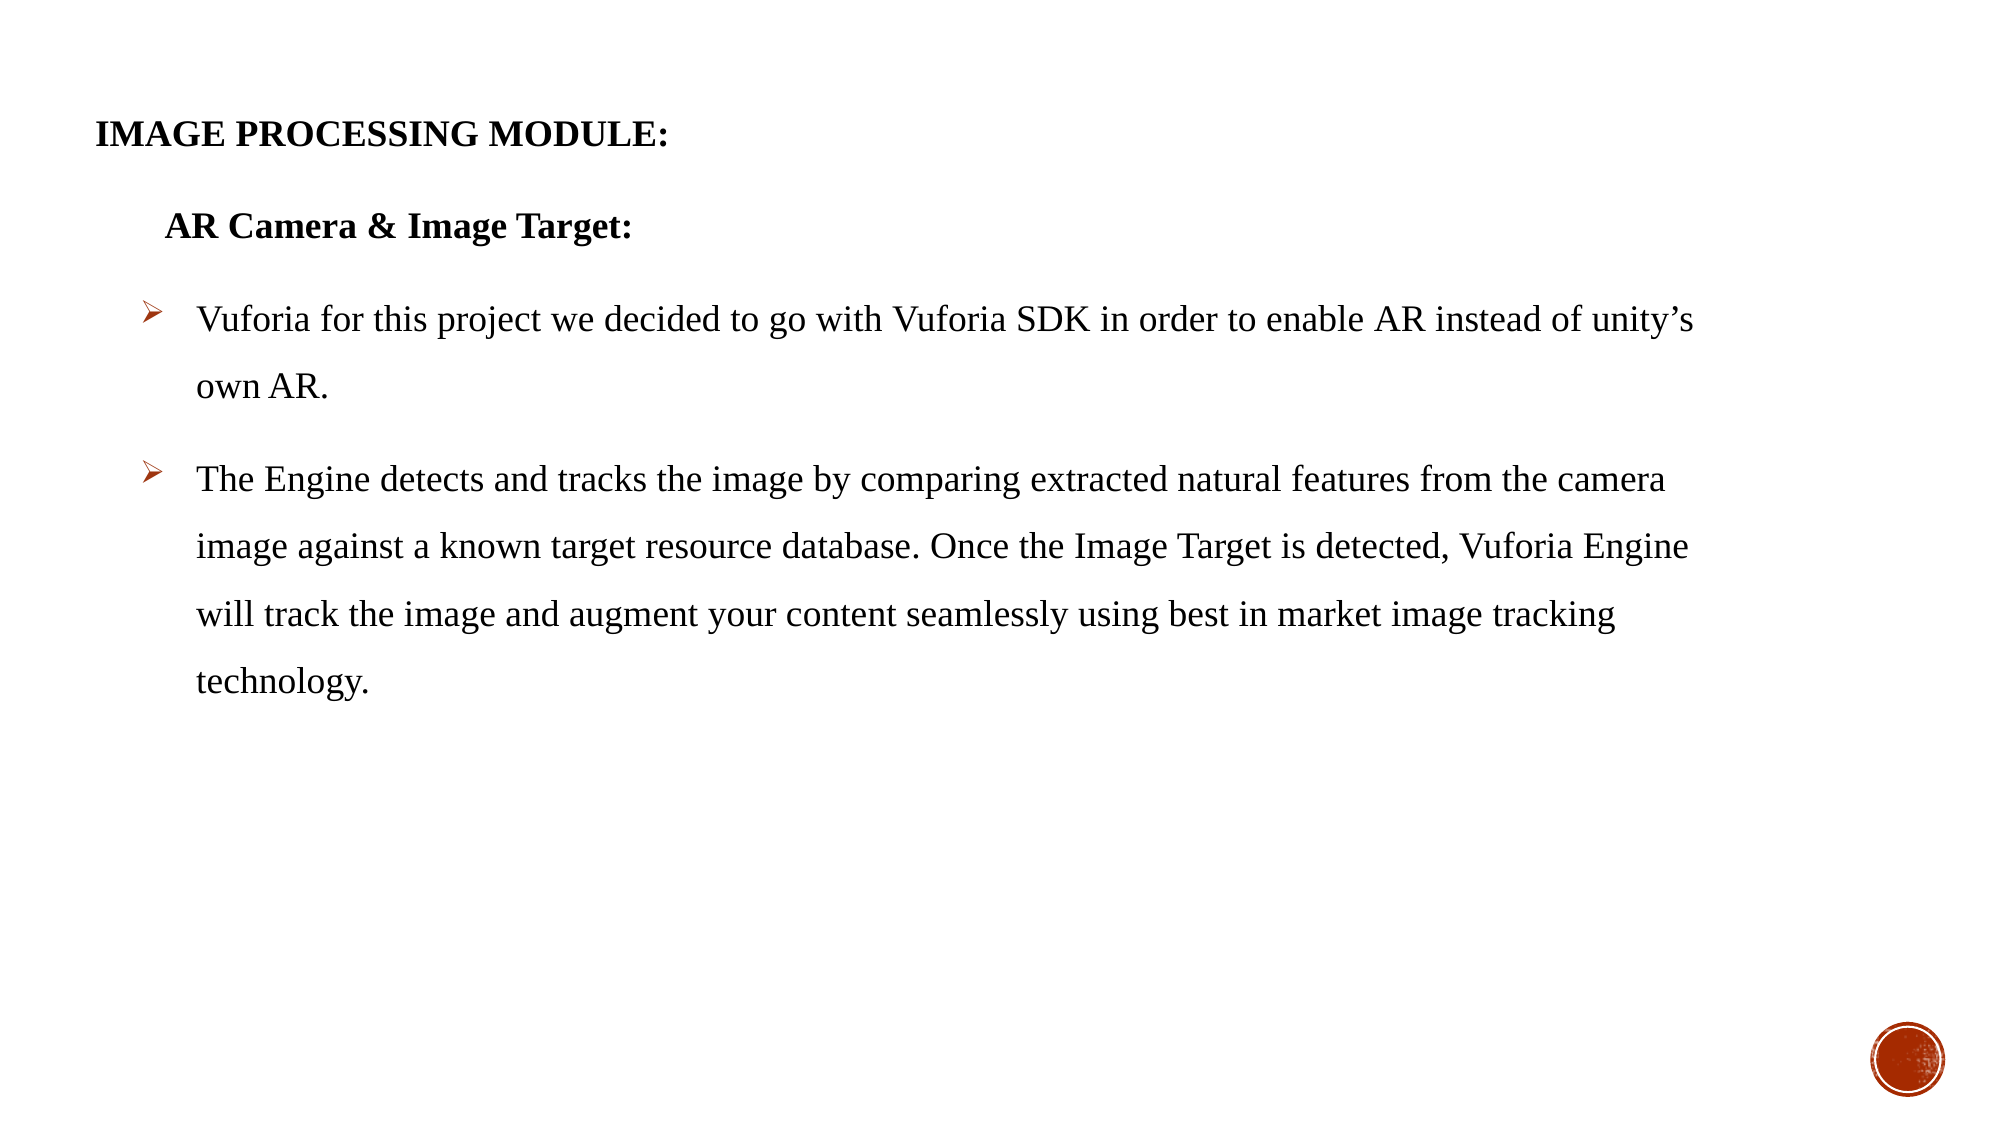

IMAGE PROCESSING MODULE:
   AR Camera & Image Target:
Vuforia for this project we decided to go with Vuforia SDK in order to enable AR instead of unity’s own AR.
The Engine detects and tracks the image by comparing extracted natural features from the camera image against a known target resource database. Once the Image Target is detected, Vuforia Engine will track the image and augment your content seamlessly using best in market image tracking technology.